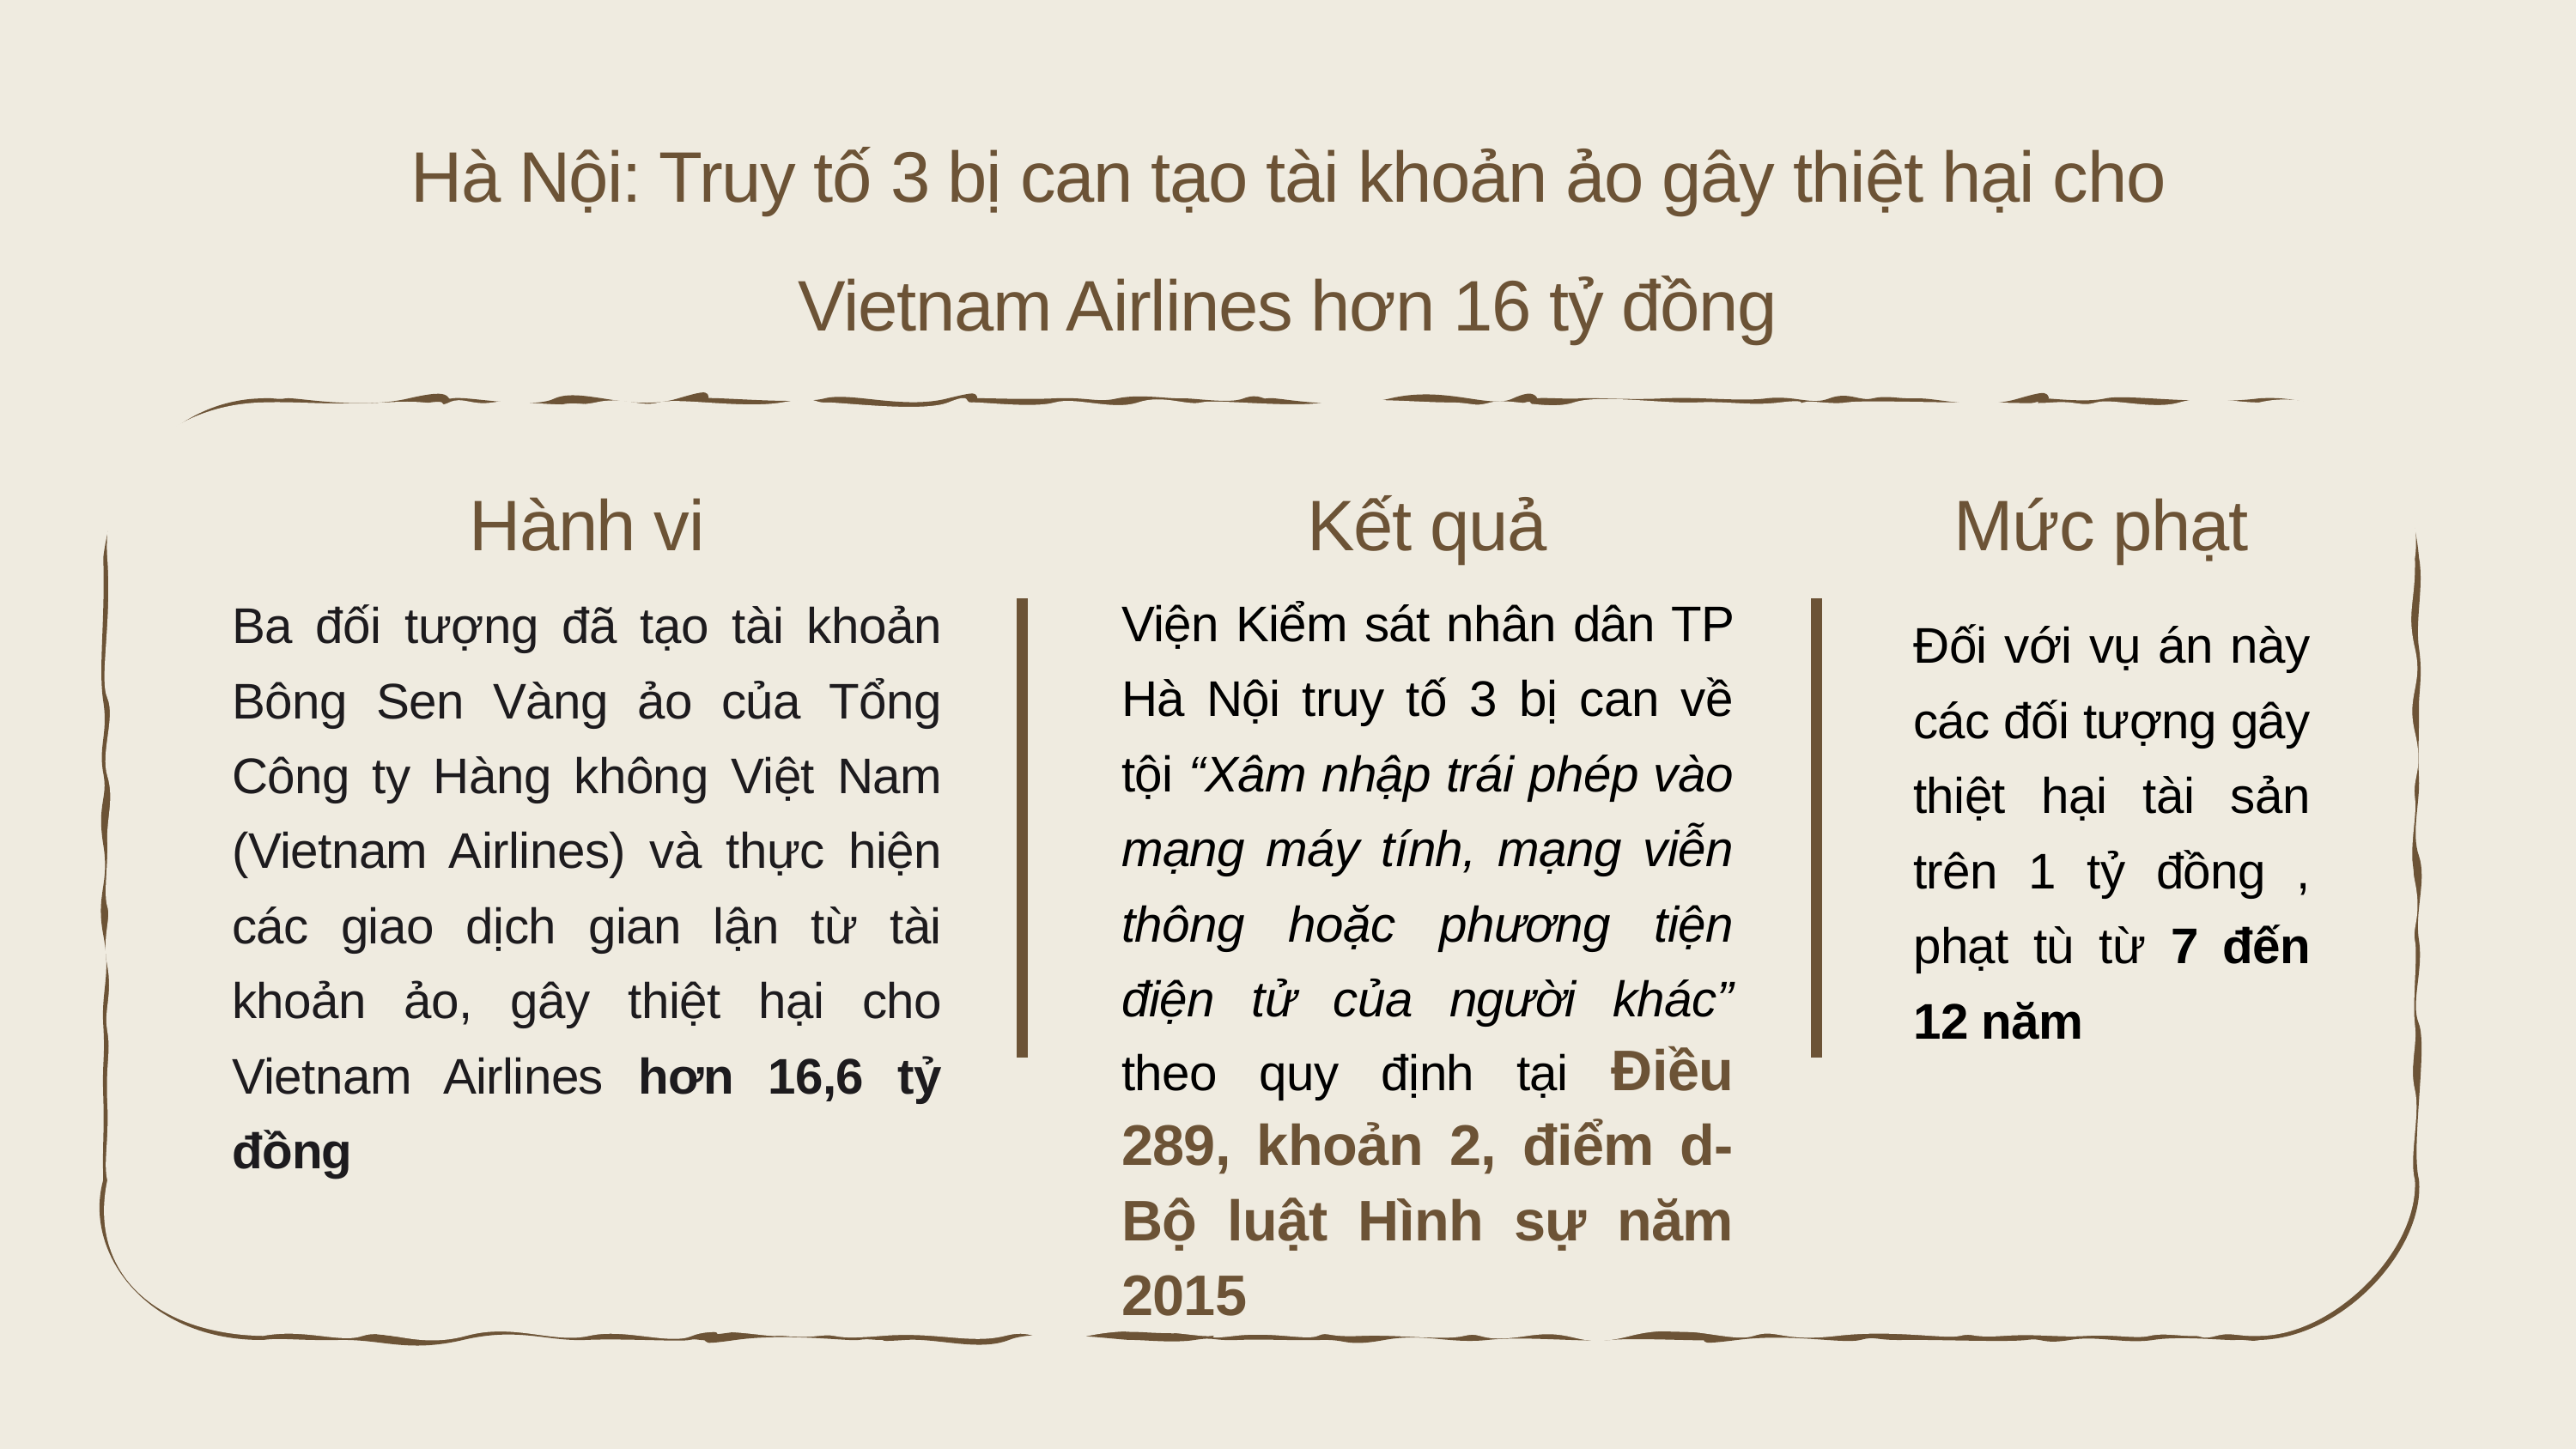

Hà Nội: Truy tố 3 bị can tạo tài khoản ảo gây thiệt hại cho Vietnam Airlines hơn 16 tỷ đồng

Hành vi
Kết quả
Mức phạt
Viện Kiểm sát nhân dân TP Hà Nội truy tố 3 bị can về tội “Xâm nhập trái phép vào mạng máy tính, mạng viễn thông hoặc phương tiện điện tử của người khác” theo quy định tại Điều 289, khoản 2, điểm d-Bộ luật Hình sự năm 2015
Ba đối tượng đã tạo tài khoản Bông Sen Vàng ảo của Tổng Công ty Hàng không Việt Nam (Vietnam Airlines) và thực hiện các giao dịch gian lận từ tài khoản ảo, gây thiệt hại cho Vietnam Airlines hơn 16,6 tỷ đồng
Đối với vụ án này các đối tượng gây thiệt hại tài sản trên 1 tỷ đồng , phạt tù từ 7 đến 12 năm